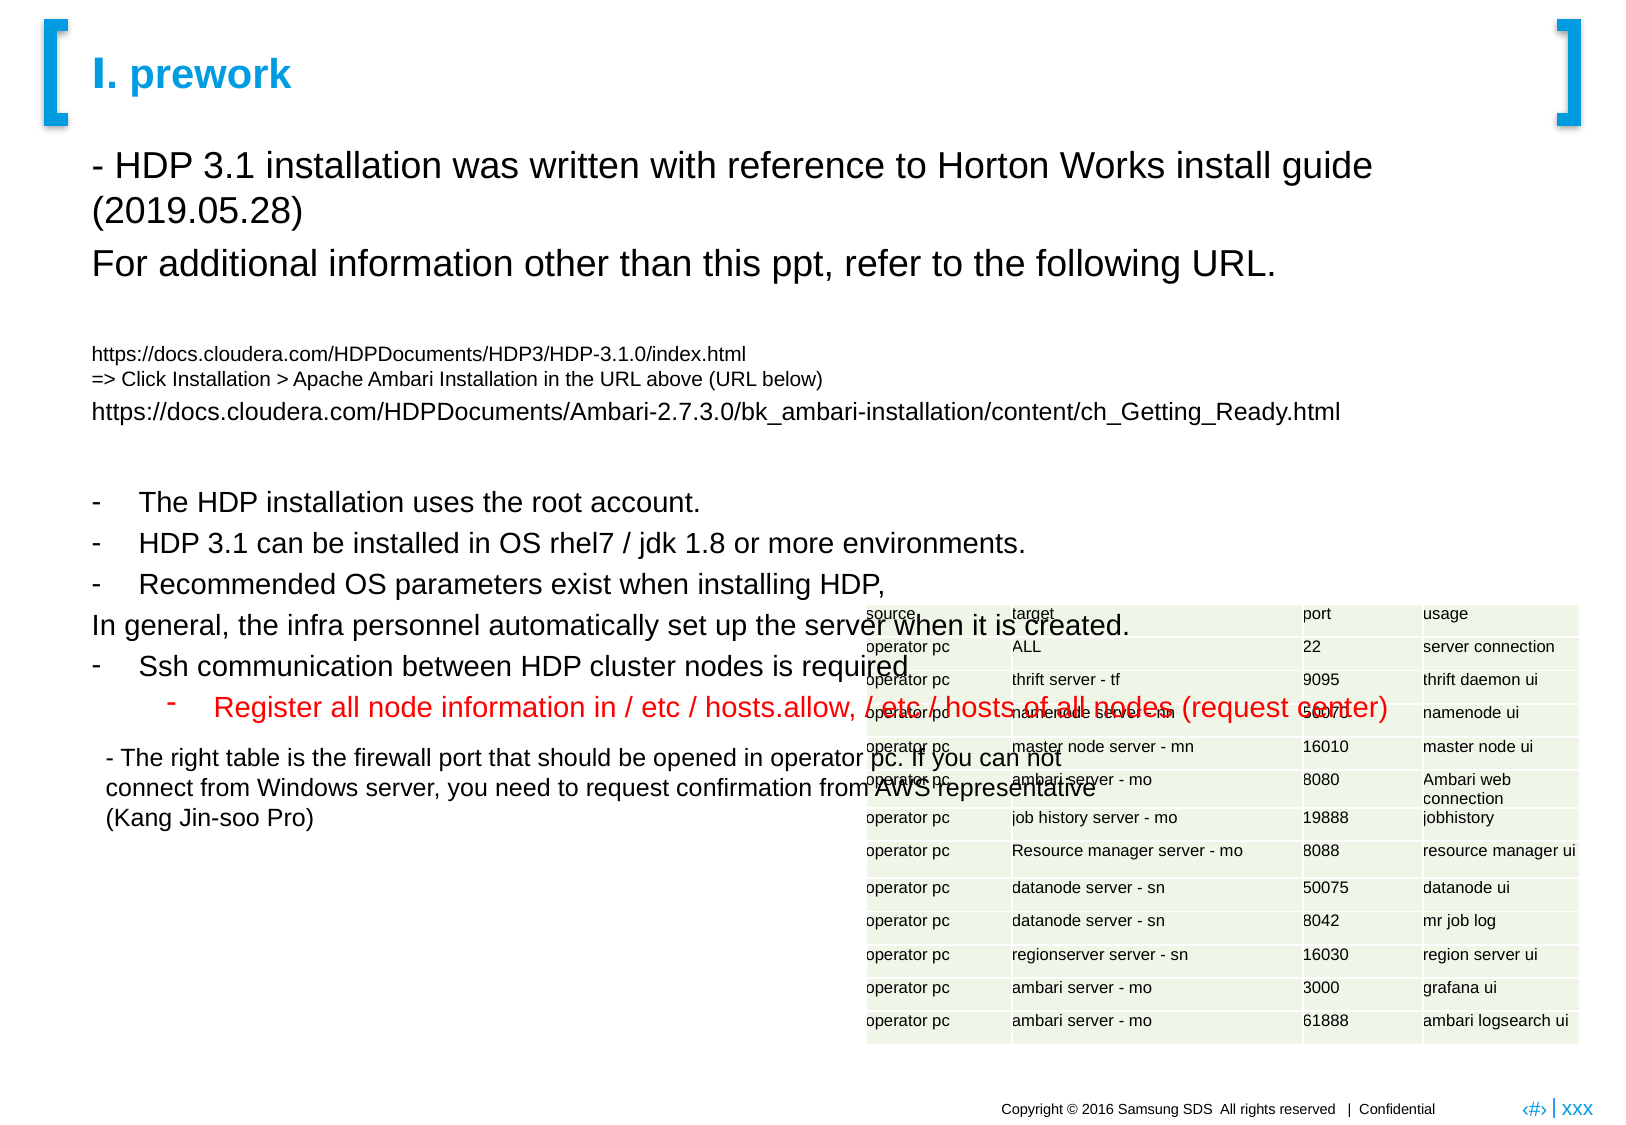

# Ⅰ. prework
- HDP 3.1 installation was written with reference to Horton Works install guide (2019.05.28)
For additional information other than this ppt, refer to the following URL.

https://docs.cloudera.com/HDPDocuments/HDP3/HDP-3.1.0/index.html
=> Click Installation > Apache Ambari Installation in the URL above (URL below)
https://docs.cloudera.com/HDPDocuments/Ambari-2.7.3.0/bk_ambari-installation/content/ch_Getting_Ready.html

The HDP installation uses the root account.
HDP 3.1 can be installed in OS rhel7 / jdk 1.8 or more environments.
Recommended OS parameters exist when installing HDP,
In general, the infra personnel automatically set up the server when it is created.
Ssh communication between HDP cluster nodes is required
Register all node information in / etc / hosts.allow, / etc / hosts of all nodes (request center)
| source | target | port | usage |
| --- | --- | --- | --- |
| operator pc | ALL | 22 | server connection |
| operator pc | thrift server - tf | 9095 | thrift daemon ui |
| operator pc | namenode server - nn | 50070 | namenode ui |
| operator pc | master node server - mn | 16010 | master node ui |
| operator pc | ambari server - mo | 8080 | Ambari web connection |
| operator pc | job history server - mo | 19888 | jobhistory |
| operator pc | Resource manager server - mo | 8088 | resource manager ui |
| operator pc | datanode server - sn | 50075 | datanode ui |
| operator pc | datanode server - sn | 8042 | mr job log |
| operator pc | regionserver server - sn | 16030 | region server ui |
| operator pc | ambari server - mo | 3000 | grafana ui |
| operator pc | ambari server - mo | 61888 | ambari logsearch ui |
- The right table is the firewall port that should be opened in operator pc. If you can not connect from Windows server, you need to request confirmation from AWS representative (Kang Jin-soo Pro)